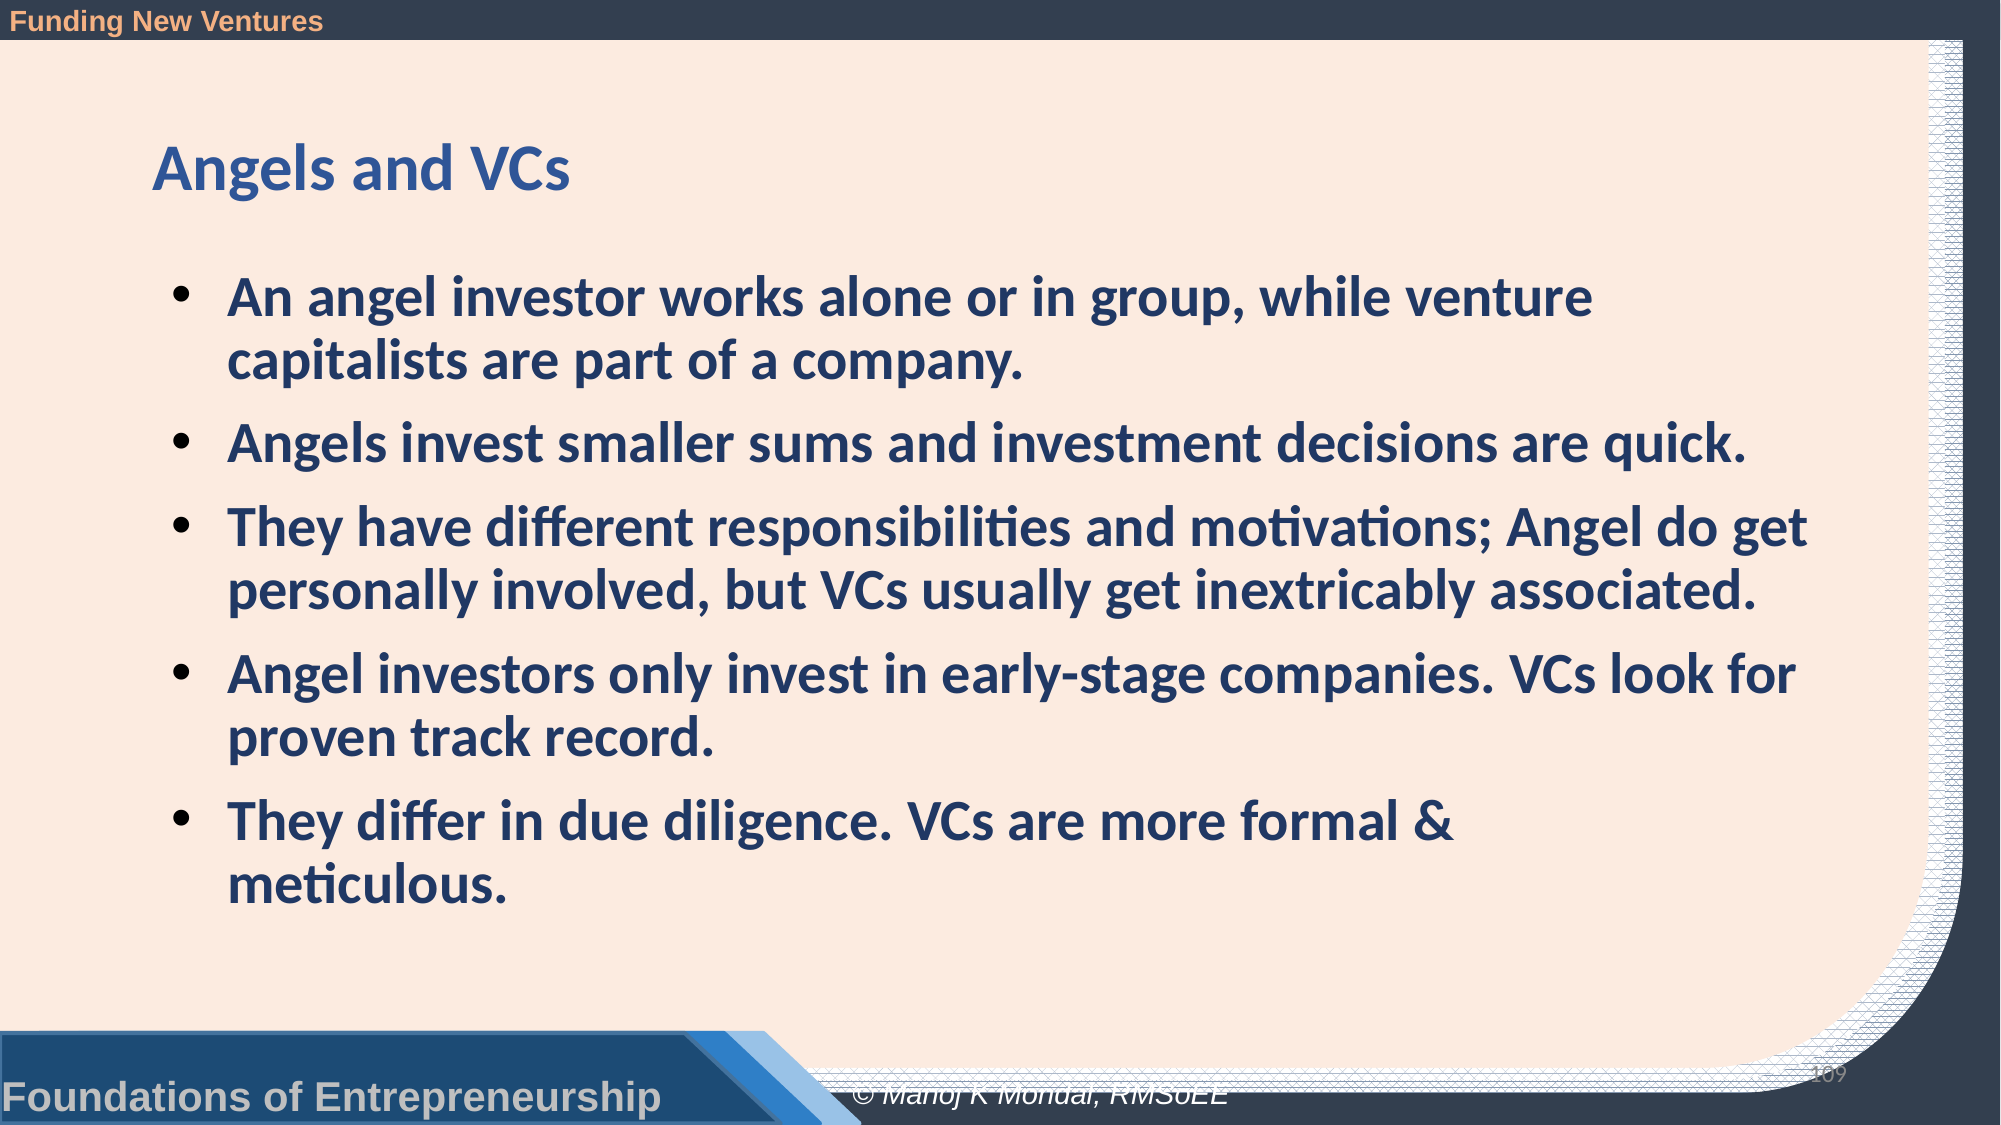

# Angels and VCs
An angel investor works alone or in group, while venture capitalists are part of a company.
Angels invest smaller sums and investment decisions are quick.
They have different responsibilities and motivations; Angel do get personally involved, but VCs usually get inextricably associated.
Angel investors only invest in early-stage companies. VCs look for proven track record.
They differ in due diligence. VCs are more formal &
meticulous.

109